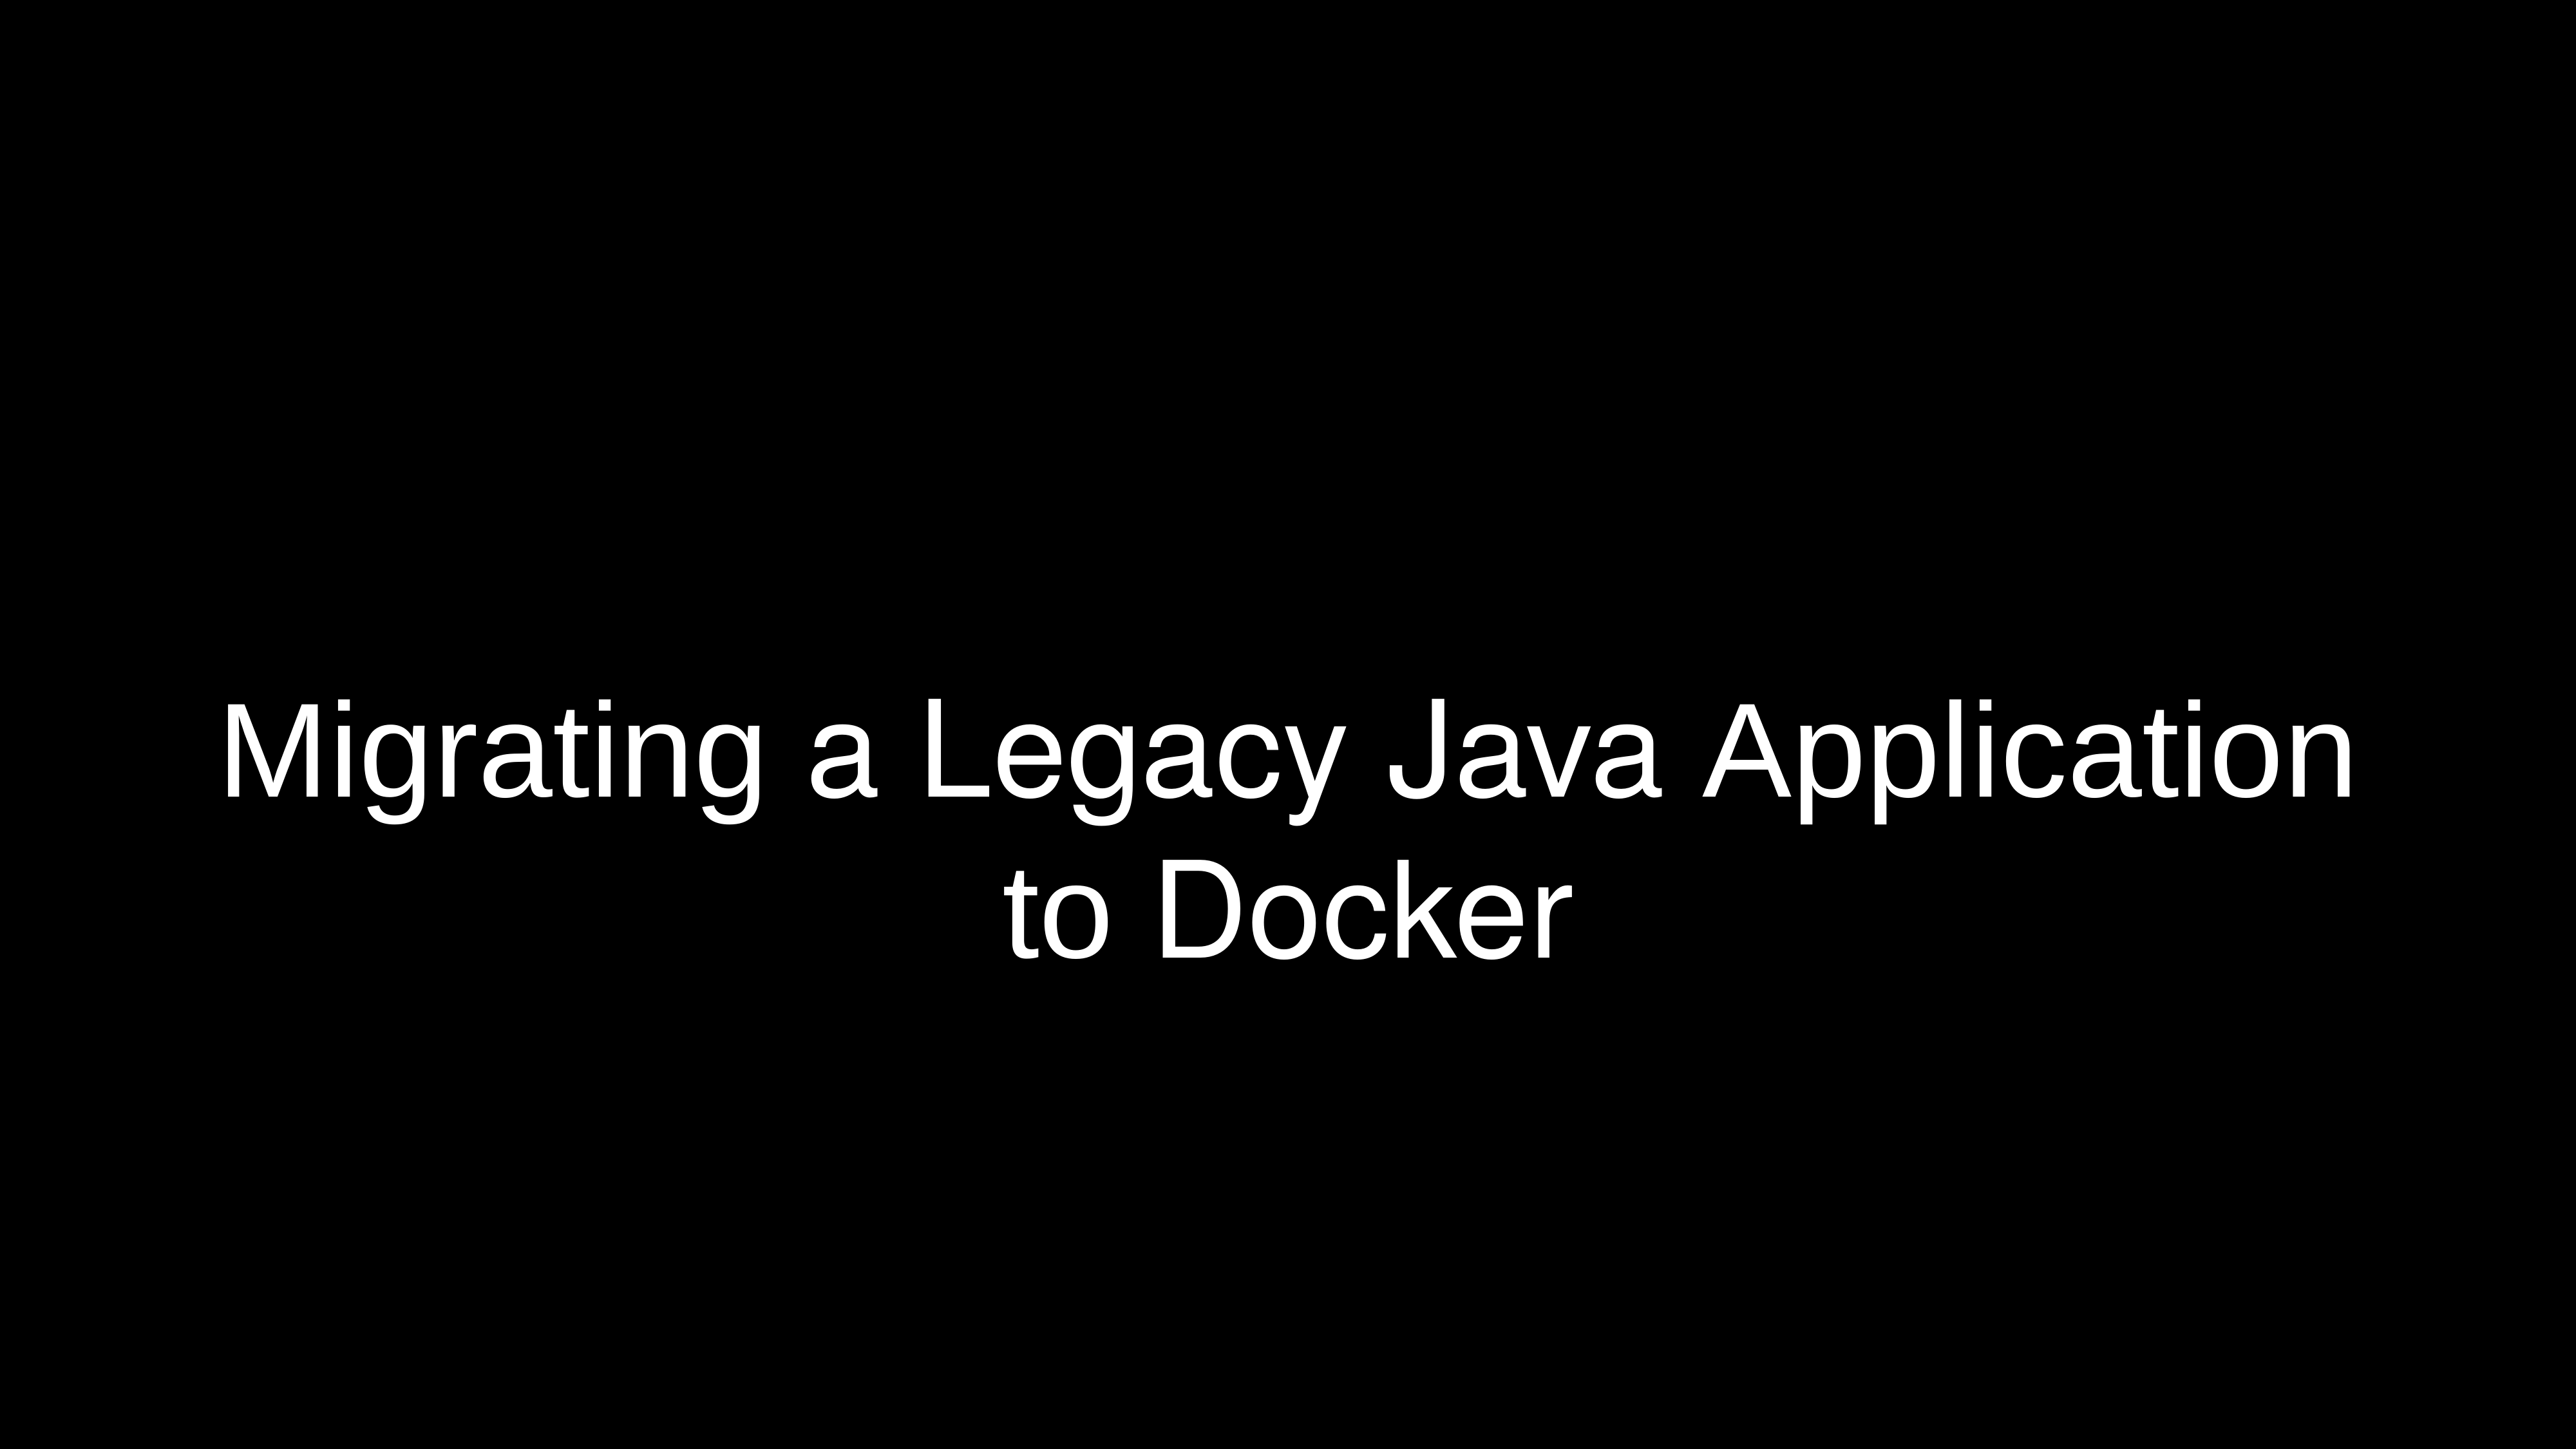

Migrating a Legacy Java Application to Docker